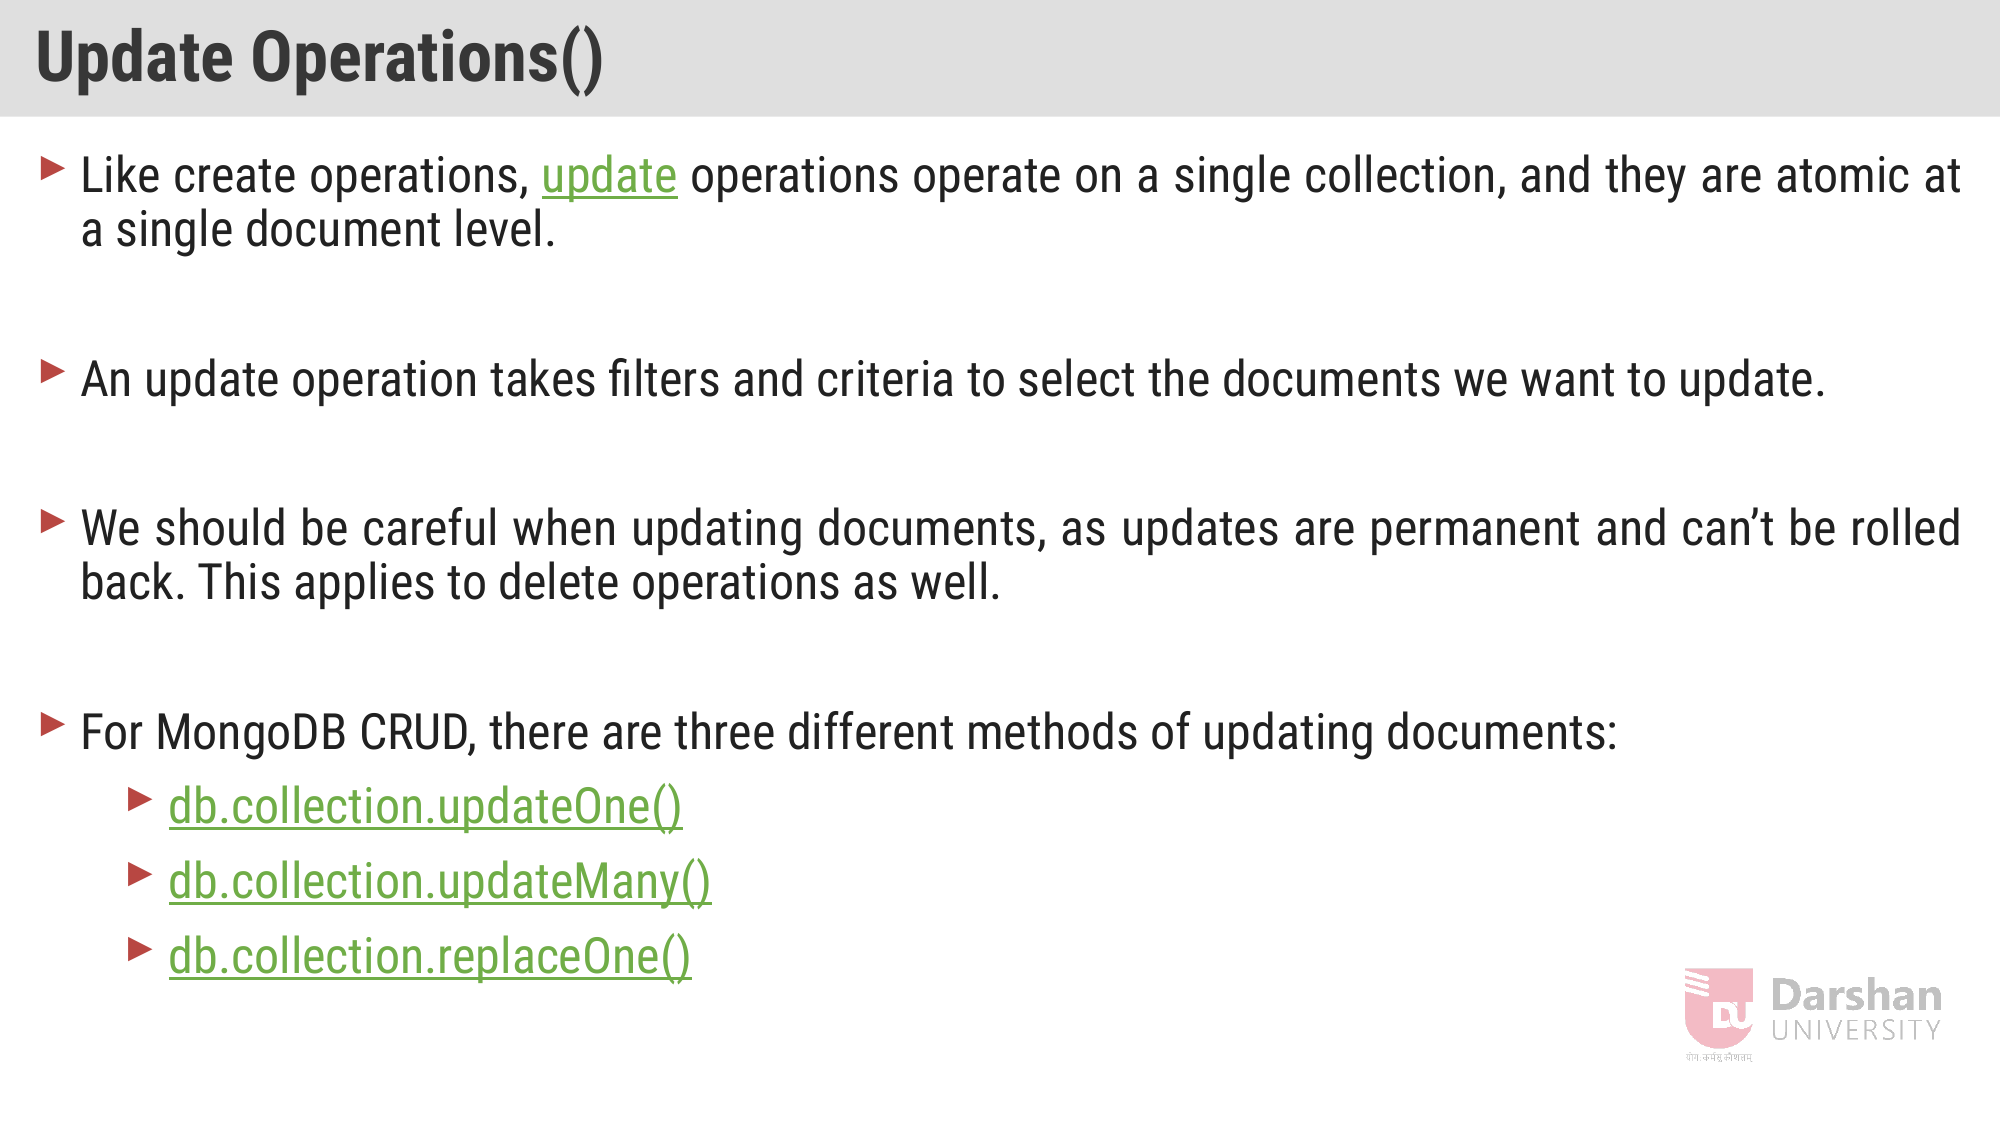

# Update Operations()
Like create operations, update operations operate on a single collection, and they are atomic at a single document level.

An update operation takes filters and criteria to select the documents we want to update.

We should be careful when updating documents, as updates are permanent and can’t be rolled back. This applies to delete operations as well.

For MongoDB CRUD, there are three different methods of updating documents:
db.collection.updateOne()
db.collection.updateMany()
db.collection.replaceOne()